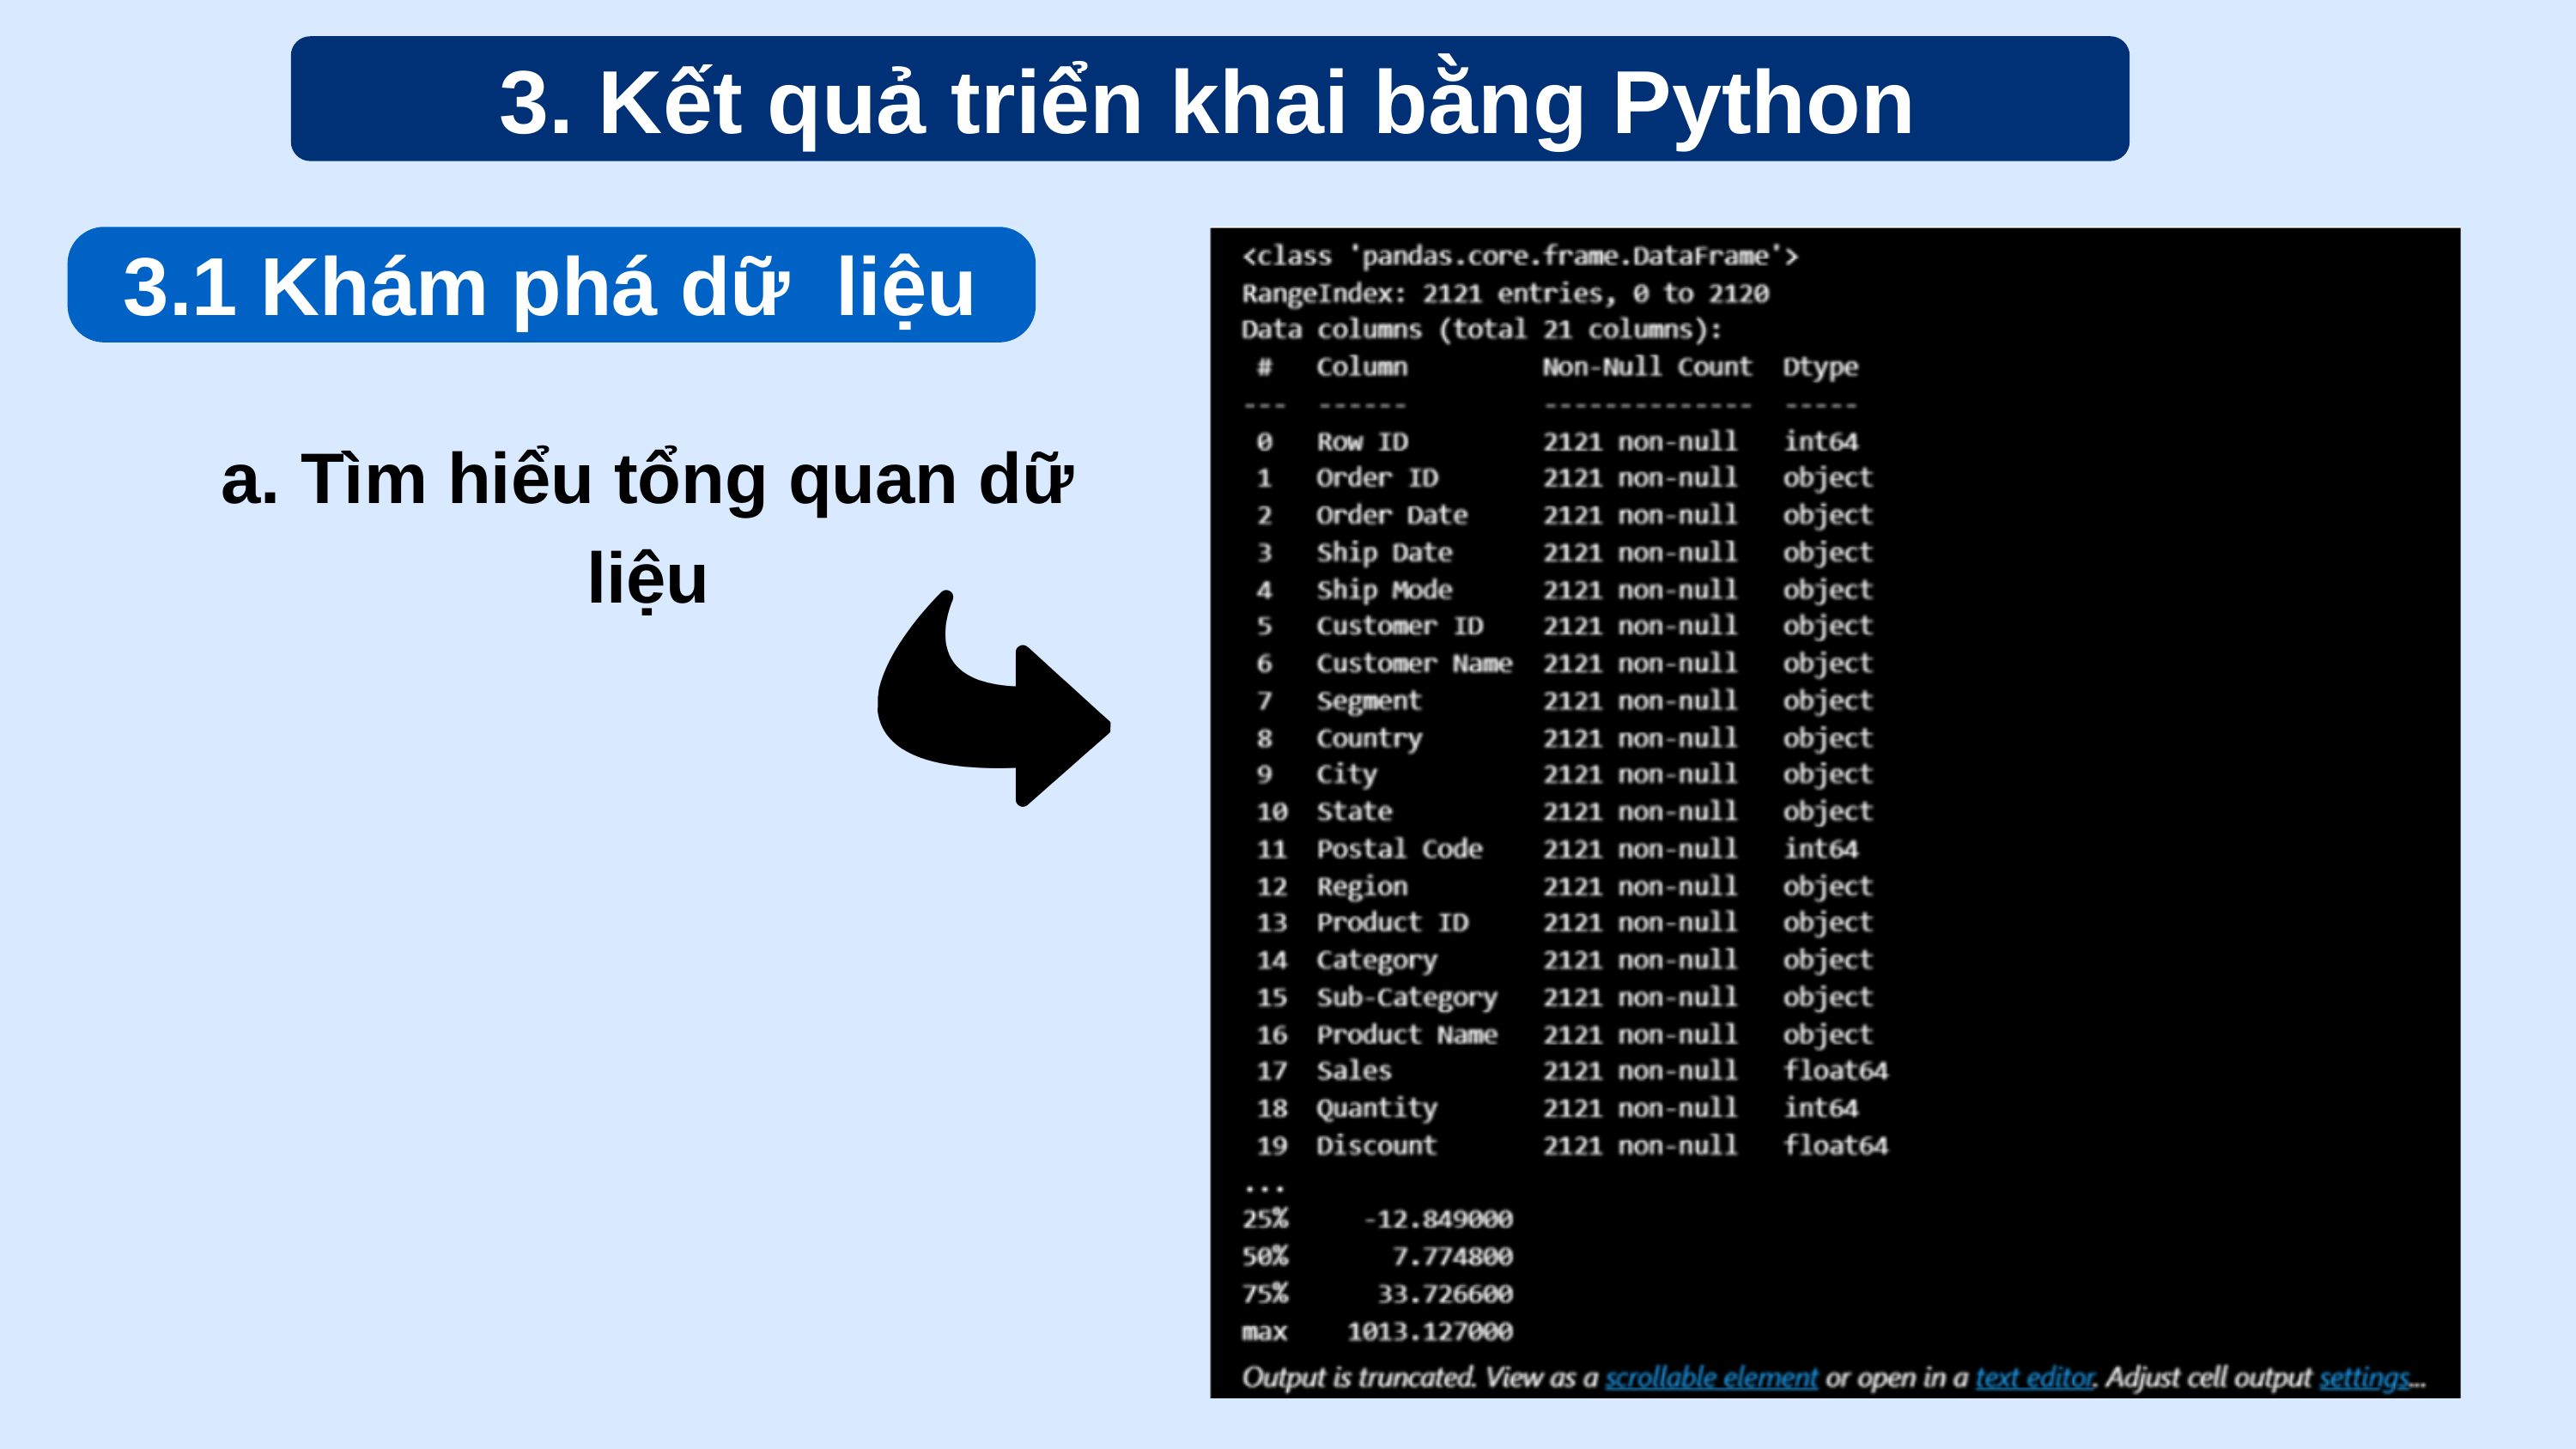

3. Kết quả triển khai bằng Python

3.1 Khám phá dữ  liệu

a. Tìm hiểu tổng quan dữ liệu